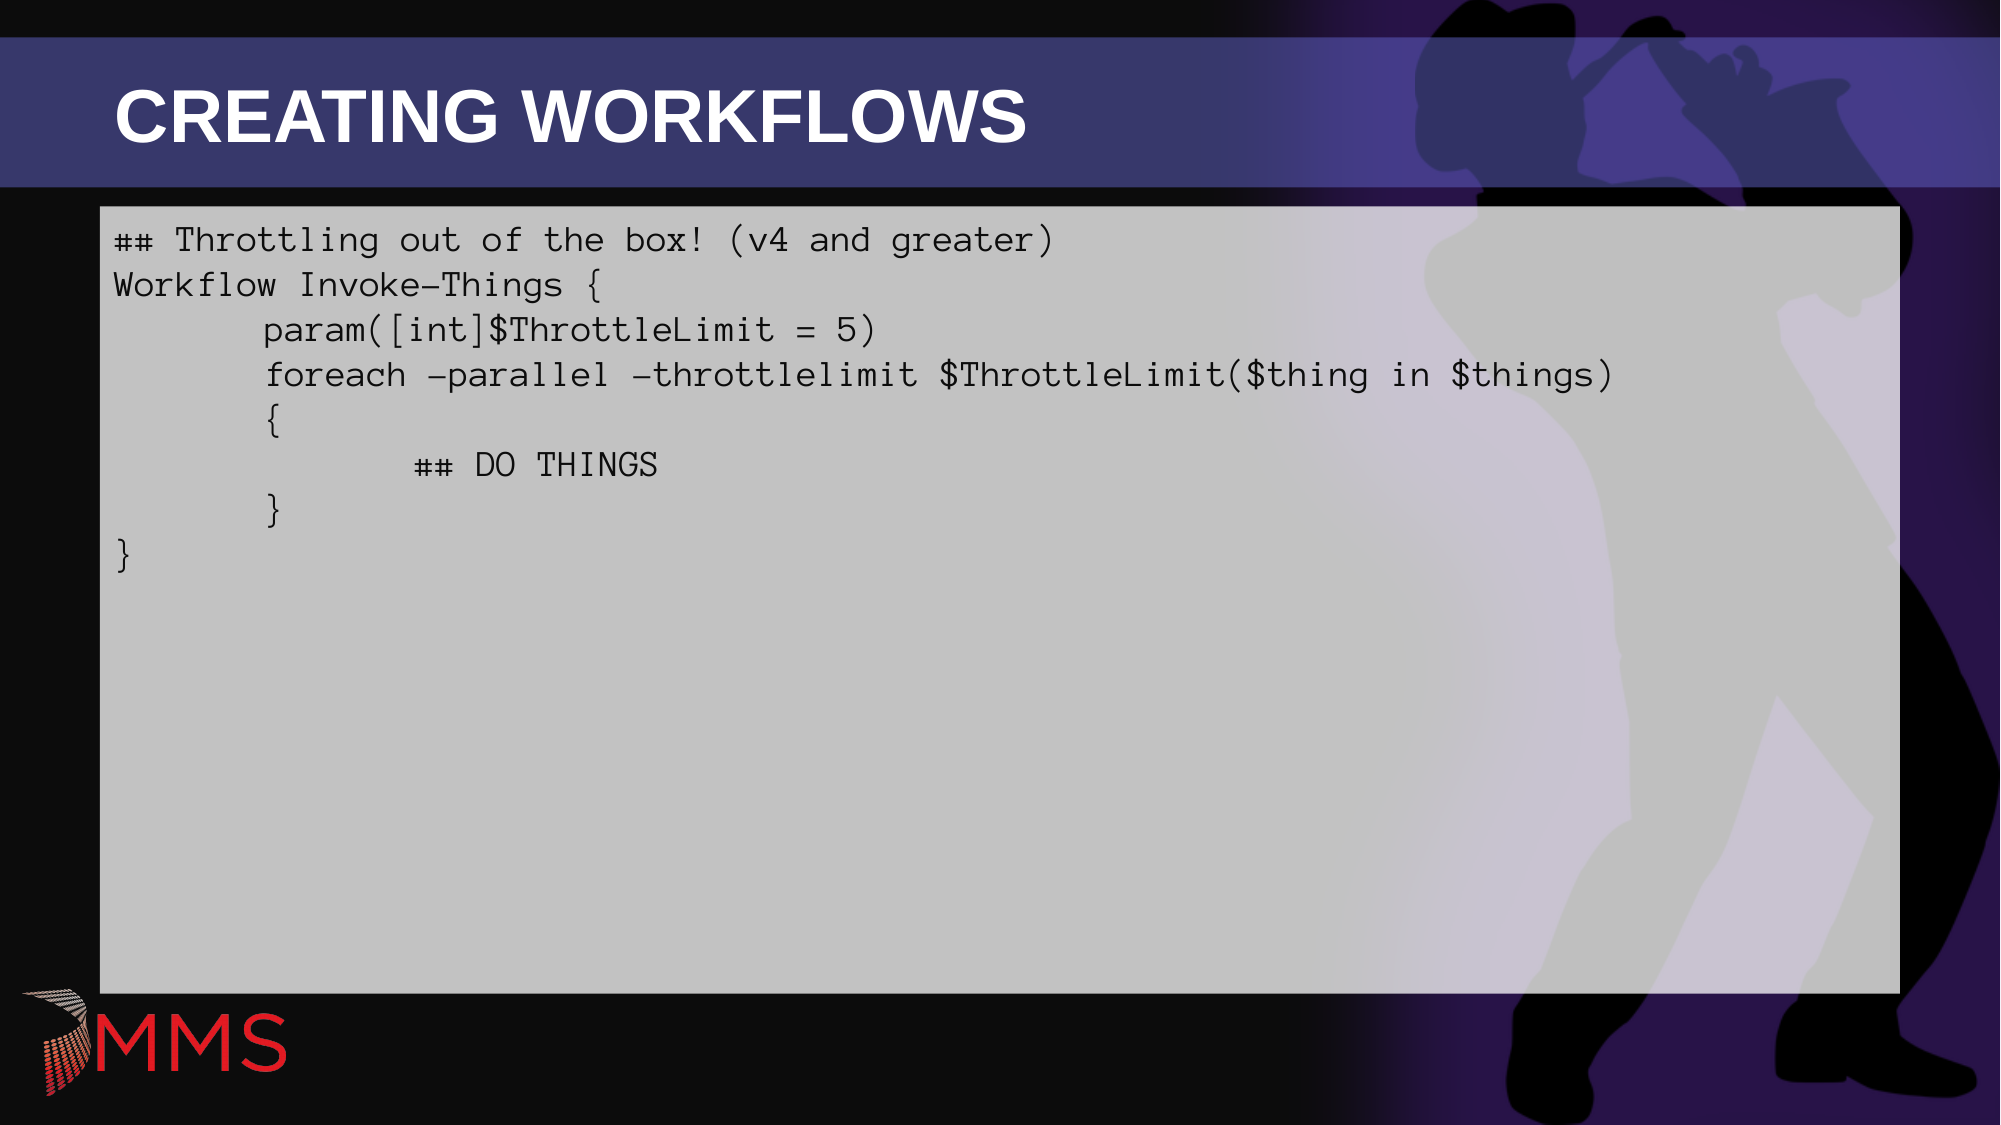

# Creating Workflows
## Throttling out of the box! (v4 and greater) Workflow Invoke-Things { param([int]$ThrottleLimit = 5) foreach –parallel –throttlelimit $ThrottleLimit($thing in $things) { ## DO THINGS } }